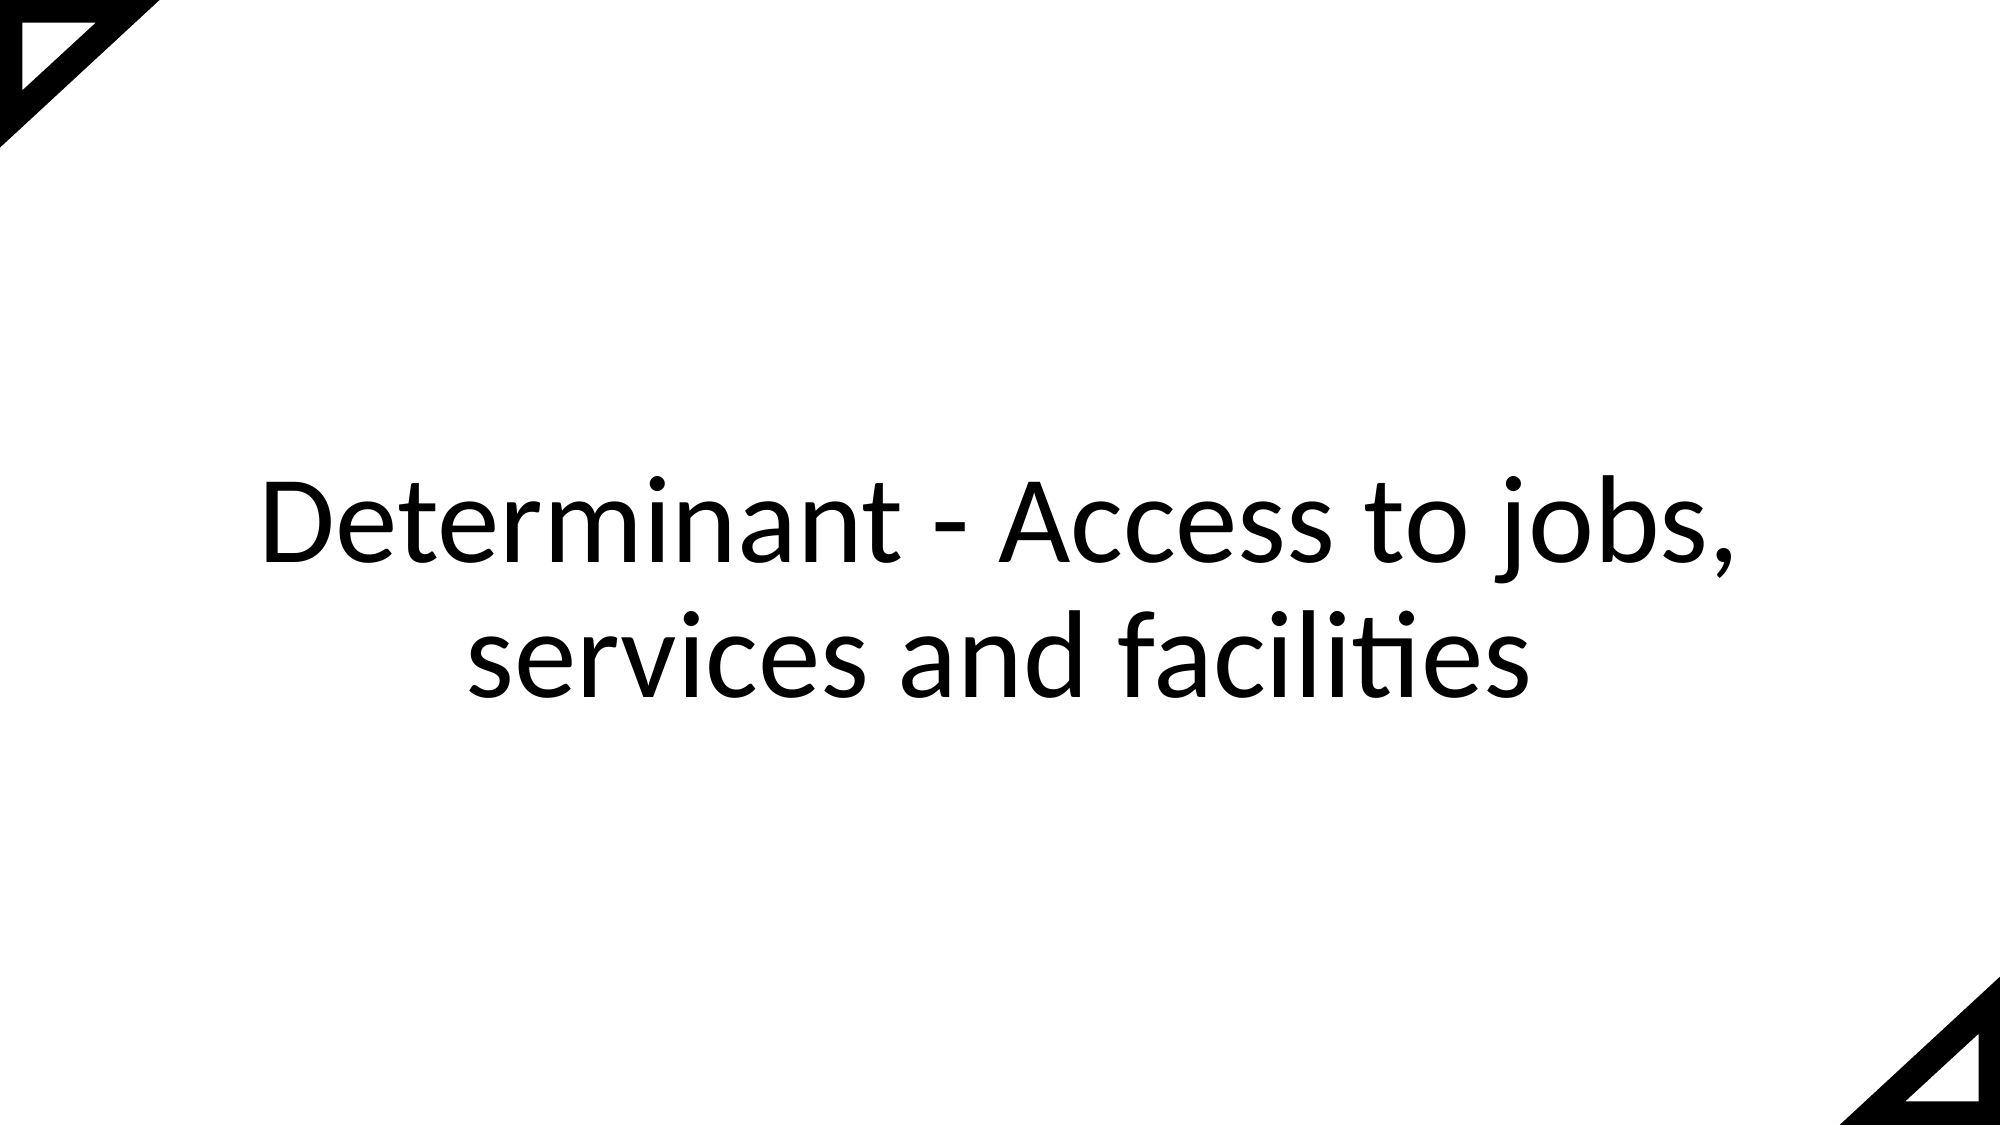

# Determinant - Access to jobs, services and facilities